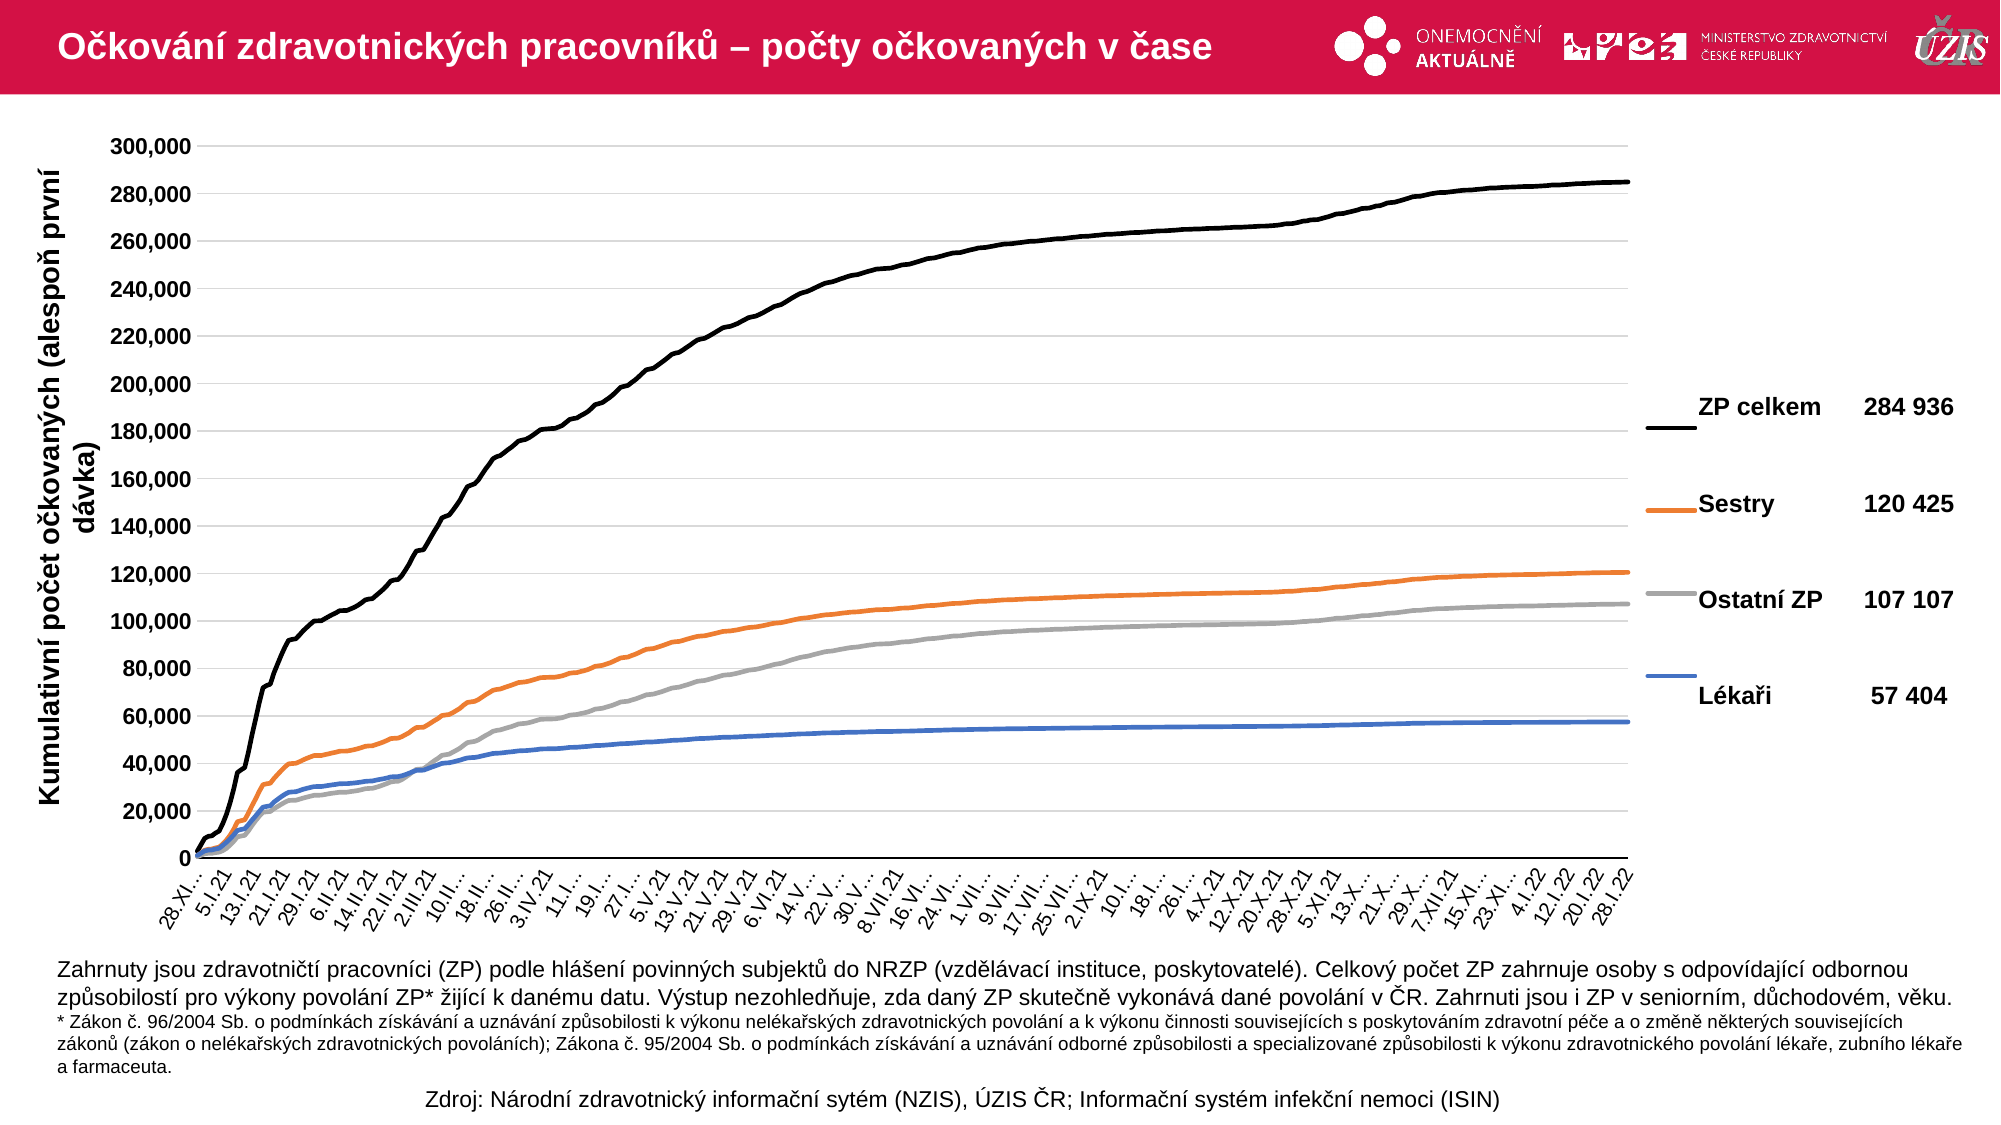

# Očkování zdravotnických pracovníků – počty očkovaných v čase

### Chart

| Category | ZP celkem | Sestry | Ostatní ZP | Lékaři |
|---|---|---|---|---|
| 28.XII.20 | 2942.0 | 1122.0 | 640.0 | 1180.0 |
| 29.XII.20 | 5609.0 | 2232.0 | 1248.0 | 2129.0 |
| 30.XII.20 | 8314.0 | 3369.0 | 1873.0 | 3072.0 |
| 31.XII.20 | 9206.0 | 3750.0 | 2046.0 | 3410.0 |
| 1.I.21 | 9443.0 | 3869.0 | 2075.0 | 3499.0 |
| 2.I.21 | 10604.0 | 4350.0 | 2363.0 | 3891.0 |
| 3.I.21 | 11446.0 | 4668.0 | 2574.0 | 4204.0 |
| 4.I.21 | 14615.0 | 6015.0 | 3201.0 | 5399.0 |
| 5.I.21 | 18532.0 | 7658.0 | 4164.0 | 6710.0 |
| 6.I.21 | 23460.0 | 9671.0 | 5582.0 | 8207.0 |
| 7.I.21 | 29292.0 | 12226.0 | 7183.0 | 9883.0 |
| 8.I.21 | 36080.0 | 15357.0 | 9030.0 | 11693.0 |
| 9.I.21 | 37243.0 | 15803.0 | 9338.0 | 12102.0 |
| 10.I.21 | 38201.0 | 16159.0 | 9647.0 | 12395.0 |
| 11.I.21 | 44616.0 | 18960.0 | 11514.0 | 14142.0 |
| 12.I.21 | 52037.0 | 22152.0 | 13796.0 | 16089.0 |
| 13.I.21 | 58647.0 | 25016.0 | 15839.0 | 17792.0 |
| 14.I.21 | 65630.0 | 28207.0 | 17729.0 | 19694.0 |
| 15.I.21 | 71827.0 | 30989.0 | 19341.0 | 21497.0 |
| 16.I.21 | 72763.0 | 31370.0 | 19561.0 | 21832.0 |
| 17.I.21 | 73311.0 | 31597.0 | 19657.0 | 22057.0 |
| 18.I.21 | 78000.0 | 33553.0 | 20832.0 | 23615.0 |
| 19.I.21 | 81801.0 | 35242.0 | 21765.0 | 24794.0 |
| 20.I.21 | 85520.0 | 36890.0 | 22709.0 | 25921.0 |
| 21.I.21 | 88913.0 | 38425.0 | 23567.0 | 26921.0 |
| 22.I.21 | 91804.0 | 39735.0 | 24319.0 | 27750.0 |
| 23.I.21 | 92194.0 | 39892.0 | 24383.0 | 27919.0 |
| 24.I.21 | 92430.0 | 40001.0 | 24428.0 | 28001.0 |
| 25.I.21 | 94037.0 | 40646.0 | 24879.0 | 28512.0 |
| 26.I.21 | 95803.0 | 41420.0 | 25332.0 | 29051.0 |
| 27.I.21 | 97253.0 | 42074.0 | 25729.0 | 29450.0 |
| 28.I.21 | 98642.0 | 42682.0 | 26132.0 | 29828.0 |
| 29.I.21 | 99922.0 | 43246.0 | 26516.0 | 30160.0 |
| 30.I.21 | 99993.0 | 43268.0 | 26540.0 | 30185.0 |
| 31.I.21 | 100064.0 | 43286.0 | 26572.0 | 30206.0 |
| 1.II.21 | 100958.0 | 43644.0 | 26864.0 | 30450.0 |
| 2.II.21 | 101826.0 | 43986.0 | 27154.0 | 30686.0 |
| 3.II.21 | 102643.0 | 44347.0 | 27387.0 | 30909.0 |
| 4.II.21 | 103352.0 | 44677.0 | 27571.0 | 31104.0 |
| 5.II.21 | 104281.0 | 45095.0 | 27806.0 | 31380.0 |
| 6.II.21 | 104332.0 | 45117.0 | 27815.0 | 31400.0 |
| 7.II.21 | 104383.0 | 45138.0 | 27833.0 | 31412.0 |
| 8.II.21 | 105025.0 | 45407.0 | 28070.0 | 31548.0 |
| 9.II.21 | 105680.0 | 45729.0 | 28265.0 | 31686.0 |
| 10.II.21 | 106545.0 | 46132.0 | 28532.0 | 31881.0 |
| 11.II.21 | 107600.0 | 46605.0 | 28883.0 | 32112.0 |
| 12.II.21 | 108802.0 | 47137.0 | 29275.0 | 32390.0 |
| 13.II.21 | 109187.0 | 47311.0 | 29387.0 | 32489.0 |
| 14.II.21 | 109371.0 | 47365.0 | 29453.0 | 32553.0 |
| 15.II.21 | 110694.0 | 47917.0 | 29868.0 | 32909.0 |
| 16.II.21 | 111986.0 | 48405.0 | 30374.0 | 33207.0 |
| 17.II.21 | 113361.0 | 48975.0 | 30919.0 | 33467.0 |
| 18.II.21 | 114926.0 | 49644.0 | 31477.0 | 33805.0 |
| 19.II.21 | 116783.0 | 50401.0 | 32131.0 | 34251.0 |
| 20.II.21 | 117243.0 | 50529.0 | 32357.0 | 34357.0 |
| 21.II.21 | 117406.0 | 50588.0 | 32414.0 | 34404.0 |
| 22.II.21 | 118999.0 | 51185.0 | 33099.0 | 34715.0 |
| 23.II.21 | 121297.0 | 52001.0 | 34101.0 | 35195.0 |
| 24.II.21 | 123797.0 | 52825.0 | 35179.0 | 35793.0 |
| 25.II.21 | 126829.0 | 54051.0 | 36331.0 | 36447.0 |
| 26.II.21 | 129436.0 | 55041.0 | 37405.0 | 36990.0 |
| 27.II.21 | 129744.0 | 55116.0 | 37564.0 | 37064.0 |
| 28.II.21 | 129965.0 | 55164.0 | 37694.0 | 37107.0 |
| 1.III.21 | 132513.0 | 56052.0 | 38807.0 | 37654.0 |
| 2.III.21 | 135271.0 | 57004.0 | 40017.0 | 38250.0 |
| 3.III.21 | 137938.0 | 57999.0 | 41129.0 | 38810.0 |
| 4.III.21 | 140393.0 | 58909.0 | 42130.0 | 39354.0 |
| 5.III.21 | 143361.0 | 60097.0 | 43317.0 | 39947.0 |
| 6.III.21 | 144068.0 | 60347.0 | 43607.0 | 40114.0 |
| 7.III.21 | 144583.0 | 60538.0 | 43822.0 | 40223.0 |
| 8.III.21 | 146530.0 | 61316.0 | 44665.0 | 40549.0 |
| 9.III.21 | 148678.0 | 62243.0 | 45488.0 | 40947.0 |
| 10.III.21 | 150927.0 | 63191.0 | 46386.0 | 41350.0 |
| 11.III.21 | 153931.0 | 64518.0 | 47584.0 | 41829.0 |
| 12.III.21 | 156553.0 | 65622.0 | 48697.0 | 42234.0 |
| 13.III.21 | 157212.0 | 65858.0 | 48981.0 | 42373.0 |
| 14.III.21 | 157781.0 | 66101.0 | 49222.0 | 42458.0 |
| 15.III.21 | 159371.0 | 66806.0 | 49854.0 | 42711.0 |
| 16.III.21 | 161703.0 | 67847.0 | 50783.0 | 43073.0 |
| 17.III.21 | 164020.0 | 68869.0 | 51722.0 | 43429.0 |
| 18.III.21 | 166047.0 | 69763.0 | 52500.0 | 43784.0 |
| 19.III.21 | 168310.0 | 70739.0 | 53457.0 | 44114.0 |
| 20.III.21 | 169185.0 | 71099.0 | 53857.0 | 44229.0 |
| 21.III.21 | 169633.0 | 71271.0 | 54063.0 | 44299.0 |
| 22.III.21 | 170789.0 | 71804.0 | 54512.0 | 44473.0 |
| 23.III.21 | 172028.0 | 72356.0 | 55006.0 | 44666.0 |
| 24.III.21 | 173098.0 | 72862.0 | 55423.0 | 44813.0 |
| 25.III.21 | 174397.0 | 73422.0 | 55968.0 | 45007.0 |
| 26.III.21 | 175775.0 | 74003.0 | 56546.0 | 45226.0 |
| 27.III.21 | 176150.0 | 74155.0 | 56706.0 | 45289.0 |
| 28.III.21 | 176495.0 | 74322.0 | 56842.0 | 45331.0 |
| 29.III.21 | 177278.0 | 74670.0 | 57152.0 | 45456.0 |
| 30.III.21 | 178306.0 | 75116.0 | 57574.0 | 45616.0 |
| 31.III.21 | 179428.0 | 75584.0 | 58069.0 | 45775.0 |
| 1.IV.21 | 180532.0 | 76038.0 | 58499.0 | 45995.0 |
| 2.IV.21 | 180800.0 | 76143.0 | 58586.0 | 46071.0 |
| 3.IV.21 | 180920.0 | 76185.0 | 58644.0 | 46091.0 |
| 4.IV.21 | 181036.0 | 76234.0 | 58682.0 | 46120.0 |
| 5.IV.21 | 181108.0 | 76270.0 | 58711.0 | 46127.0 |
| 6.IV.21 | 181674.0 | 76516.0 | 58941.0 | 46217.0 |
| 7.IV.21 | 182349.0 | 76834.0 | 59205.0 | 46310.0 |
| 8.IV.21 | 183597.0 | 77373.0 | 59745.0 | 46479.0 |
| 9.IV.21 | 184874.0 | 77947.0 | 60248.0 | 46679.0 |
| 10.IV.21 | 185251.0 | 78106.0 | 60421.0 | 46724.0 |
| 11.IV.21 | 185501.0 | 78207.0 | 60537.0 | 46757.0 |
| 12.IV.21 | 186443.0 | 78635.0 | 60915.0 | 46893.0 |
| 13.IV.21 | 187257.0 | 79014.0 | 61228.0 | 47015.0 |
| 14.IV.21 | 188202.0 | 79468.0 | 61614.0 | 47120.0 |
| 15.IV.21 | 189570.0 | 80128.0 | 62165.0 | 47277.0 |
| 16.IV.21 | 191120.0 | 80854.0 | 62814.0 | 47452.0 |
| 17.IV.21 | 191542.0 | 81058.0 | 62991.0 | 47493.0 |
| 18.IV.21 | 191982.0 | 81249.0 | 63185.0 | 47548.0 |
| 19.IV.21 | 193088.0 | 81771.0 | 63642.0 | 47675.0 |
| 20.IV.21 | 194137.0 | 82275.0 | 64068.0 | 47794.0 |
| 21.IV.21 | 195430.0 | 82934.0 | 64568.0 | 47928.0 |
| 22.IV.21 | 196903.0 | 83659.0 | 65169.0 | 48075.0 |
| 23.IV.21 | 198419.0 | 84370.0 | 65817.0 | 48232.0 |
| 24.IV.21 | 198860.0 | 84570.0 | 66002.0 | 48288.0 |
| 25.IV.21 | 199234.0 | 84758.0 | 66153.0 | 48323.0 |
| 26.IV.21 | 200436.0 | 85365.0 | 66636.0 | 48435.0 |
| 27.IV.21 | 201528.0 | 85913.0 | 67059.0 | 48556.0 |
| 28.IV.21 | 202920.0 | 86616.0 | 67627.0 | 48677.0 |
| 29.IV.21 | 204396.0 | 87373.0 | 68214.0 | 48809.0 |
| 30.IV.21 | 205801.0 | 88021.0 | 68832.0 | 48948.0 |
| 1.V.21 | 206138.0 | 88175.0 | 68986.0 | 48977.0 |
| 2.V.21 | 206476.0 | 88328.0 | 69141.0 | 49007.0 |
| 3.V.21 | 207562.0 | 88837.0 | 69597.0 | 49128.0 |
| 4.V.21 | 208668.0 | 89359.0 | 70056.0 | 49253.0 |
| 5.V.21 | 209817.0 | 89884.0 | 70583.0 | 49350.0 |
| 6.V.21 | 211014.0 | 90432.0 | 71115.0 | 49467.0 |
| 7.V.21 | 212322.0 | 91004.0 | 71678.0 | 49640.0 |
| 8.V.21 | 212825.0 | 91221.0 | 71901.0 | 49703.0 |
| 9.V.21 | 213135.0 | 91328.0 | 72072.0 | 49735.0 |
| 10.V.21 | 214110.0 | 91726.0 | 72549.0 | 49835.0 |
| 11.V.21 | 215138.0 | 92205.0 | 72982.0 | 49951.0 |
| 12.V.21 | 216178.0 | 92638.0 | 73459.0 | 50081.0 |
| 13.V.21 | 217322.0 | 93073.0 | 74008.0 | 50241.0 |
| 14.V.21 | 218328.0 | 93440.0 | 74520.0 | 50368.0 |
| 15.V.21 | 218771.0 | 93602.0 | 74730.0 | 50439.0 |
| 16.V.21 | 219059.0 | 93706.0 | 74882.0 | 50471.0 |
| 17.V.21 | 219848.0 | 94023.0 | 75272.0 | 50553.0 |
| 18.V.21 | 220731.0 | 94396.0 | 75690.0 | 50645.0 |
| 19.V.21 | 221641.0 | 94757.0 | 76154.0 | 50730.0 |
| 20.V.21 | 222579.0 | 95150.0 | 76599.0 | 50830.0 |
| 21.V.21 | 223508.0 | 95515.0 | 77056.0 | 50937.0 |
| 22.V.21 | 223862.0 | 95660.0 | 77234.0 | 50968.0 |
| 23.V.21 | 224091.0 | 95758.0 | 77350.0 | 50983.0 |
| 24.V.21 | 224644.0 | 95973.0 | 77639.0 | 51032.0 |
| 25.V.21 | 225273.0 | 96212.0 | 77969.0 | 51092.0 |
| 26.V.21 | 226129.0 | 96564.0 | 78381.0 | 51184.0 |
| 27.V.21 | 226915.0 | 96893.0 | 78757.0 | 51265.0 |
| 28.V.21 | 227743.0 | 97178.0 | 79196.0 | 51369.0 |
| 29.V.21 | 228111.0 | 97321.0 | 79384.0 | 51406.0 |
| 30.V.21 | 228403.0 | 97412.0 | 79552.0 | 51439.0 |
| 31.V.21 | 229097.0 | 97689.0 | 79895.0 | 51513.0 |
| 1.VI.21 | 229821.0 | 97960.0 | 80267.0 | 51594.0 |
| 2.VI.21 | 230711.0 | 98304.0 | 80719.0 | 51688.0 |
| 3.VI.21 | 231552.0 | 98657.0 | 81137.0 | 51758.0 |
| 4.VI.21 | 232442.0 | 98982.0 | 81604.0 | 51856.0 |
| 5.VI.21 | 232868.0 | 99119.0 | 81866.0 | 51883.0 |
| 6.VI.21 | 233276.0 | 99249.0 | 82111.0 | 51916.0 |
| 7.VI.21 | 234173.0 | 99586.0 | 82590.0 | 51997.0 |
| 8.VI.21 | 235159.0 | 99926.0 | 83138.0 | 52095.0 |
| 9.VI.21 | 236085.0 | 100276.0 | 83629.0 | 52180.0 |
| 10.VI.21 | 236965.0 | 100637.0 | 84063.0 | 52265.0 |
| 11.VI.21 | 237824.0 | 100938.0 | 84527.0 | 52359.0 |
| 12.VI.21 | 238352.0 | 101146.0 | 84818.0 | 52388.0 |
| 13.VI.21 | 238727.0 | 101263.0 | 85046.0 | 52418.0 |
| 14.VI.21 | 239398.0 | 101507.0 | 85403.0 | 52488.0 |
| 15.VI.21 | 240163.0 | 101781.0 | 85839.0 | 52543.0 |
| 16.VI.21 | 240869.0 | 102022.0 | 86229.0 | 52618.0 |
| 17.VI.21 | 241588.0 | 102293.0 | 86598.0 | 52697.0 |
| 18.VI.21 | 242265.0 | 102510.0 | 86980.0 | 52775.0 |
| 19.VI.21 | 242601.0 | 102628.0 | 87171.0 | 52802.0 |
| 20.VI.21 | 242862.0 | 102722.0 | 87313.0 | 52827.0 |
| 21.VI.21 | 243377.0 | 102900.0 | 87612.0 | 52865.0 |
| 22.VI.21 | 243967.0 | 103121.0 | 87931.0 | 52915.0 |
| 23.VI.21 | 244468.0 | 103310.0 | 88188.0 | 52970.0 |
| 24.VI.21 | 244971.0 | 103471.0 | 88478.0 | 53022.0 |
| 25.VI.21 | 245474.0 | 103657.0 | 88738.0 | 53079.0 |
| 26.VI.21 | 245731.0 | 103748.0 | 88890.0 | 53093.0 |
| 27.VI.21 | 245924.0 | 103816.0 | 89003.0 | 53105.0 |
| 28.VI.21 | 246422.0 | 103997.0 | 89276.0 | 53149.0 |
| 29.VI.21 | 246885.0 | 104165.0 | 89525.0 | 53195.0 |
| 30.VI.21 | 247368.0 | 104346.0 | 89769.0 | 53253.0 |
| 1.VII.21 | 247733.0 | 104487.0 | 89948.0 | 53298.0 |
| 2.VII.21 | 248219.0 | 104680.0 | 90186.0 | 53353.0 |
| 3.VII.21 | 248317.0 | 104714.0 | 90238.0 | 53365.0 |
| 4.VII.21 | 248434.0 | 104759.0 | 90298.0 | 53377.0 |
| 5.VII.21 | 248547.0 | 104808.0 | 90356.0 | 53383.0 |
| 6.VII.21 | 248648.0 | 104840.0 | 90416.0 | 53392.0 |
| 7.VII.21 | 249061.0 | 105004.0 | 90625.0 | 53432.0 |
| 8.VII.21 | 249512.0 | 105182.0 | 90843.0 | 53487.0 |
| 9.VII.21 | 249958.0 | 105355.0 | 91068.0 | 53535.0 |
| 10.VII.21 | 250126.0 | 105415.0 | 91161.0 | 53550.0 |
| 11.VII.21 | 250247.0 | 105464.0 | 91219.0 | 53564.0 |
| 12.VII.21 | 250693.0 | 105626.0 | 91455.0 | 53612.0 |
| 13.VII.21 | 251141.0 | 105811.0 | 91675.0 | 53655.0 |
| 14.VII.21 | 251631.0 | 106014.0 | 91916.0 | 53701.0 |
| 15.VII.21 | 252130.0 | 106205.0 | 92164.0 | 53761.0 |
| 16.VII.21 | 252620.0 | 106388.0 | 92416.0 | 53816.0 |
| 17.VII.21 | 252802.0 | 106438.0 | 92526.0 | 53838.0 |
| 18.VII.21 | 252949.0 | 106496.0 | 92596.0 | 53857.0 |
| 19.VII.21 | 253372.0 | 106666.0 | 92800.0 | 53906.0 |
| 20.VII.21 | 253728.0 | 106815.0 | 92961.0 | 53952.0 |
| 21.VII.21 | 254198.0 | 106995.0 | 93182.0 | 54021.0 |
| 22.VII.21 | 254595.0 | 107173.0 | 93363.0 | 54059.0 |
| 23.VII.21 | 254988.0 | 107320.0 | 93576.0 | 54092.0 |
| 24.VII.21 | 255100.0 | 107364.0 | 93638.0 | 54098.0 |
| 25.VII.21 | 255190.0 | 107390.0 | 93693.0 | 54107.0 |
| 26.VII.21 | 255579.0 | 107558.0 | 93874.0 | 54147.0 |
| 27.VII.21 | 256001.0 | 107728.0 | 94073.0 | 54200.0 |
| 28.VII.21 | 256364.0 | 107879.0 | 94250.0 | 54235.0 |
| 29.VII.21 | 256701.0 | 108028.0 | 94410.0 | 54263.0 |
| 30.VII.21 | 257123.0 | 108193.0 | 94622.0 | 54308.0 |
| 31.VII.21 | 257245.0 | 108232.0 | 94688.0 | 54325.0 |
| 1.VIII.21 | 257348.0 | 108272.0 | 94738.0 | 54338.0 |
| 2.VIII.21 | 257631.0 | 108371.0 | 94885.0 | 54375.0 |
| 3.VIII.21 | 257899.0 | 108483.0 | 95015.0 | 54401.0 |
| 4.VIII.21 | 258213.0 | 108612.0 | 95160.0 | 54441.0 |
| 5.VIII.21 | 258480.0 | 108721.0 | 95287.0 | 54472.0 |
| 6.VIII.21 | 258761.0 | 108840.0 | 95416.0 | 54505.0 |
| 7.VIII.21 | 258834.0 | 108862.0 | 95454.0 | 54518.0 |
| 8.VIII.21 | 258898.0 | 108887.0 | 95488.0 | 54523.0 |
| 9.VIII.21 | 259109.0 | 108972.0 | 95592.0 | 54545.0 |
| 10.VIII.21 | 259319.0 | 109051.0 | 95708.0 | 54560.0 |
| 11.VIII.21 | 259482.0 | 109121.0 | 95781.0 | 54580.0 |
| 12.VIII.21 | 259716.0 | 109227.0 | 95886.0 | 54603.0 |
| 13.VIII.21 | 259908.0 | 109290.0 | 95990.0 | 54628.0 |
| 14.VIII.21 | 259965.0 | 109311.0 | 96016.0 | 54638.0 |
| 15.VIII.21 | 260011.0 | 109333.0 | 96035.0 | 54643.0 |
| 16.VIII.21 | 260193.0 | 109416.0 | 96117.0 | 54660.0 |
| 17.VIII.21 | 260375.0 | 109495.0 | 96196.0 | 54684.0 |
| 18.VIII.21 | 260543.0 | 109557.0 | 96279.0 | 54707.0 |
| 19.VIII.21 | 260707.0 | 109627.0 | 96351.0 | 54729.0 |
| 20.VIII.21 | 260953.0 | 109742.0 | 96449.0 | 54762.0 |
| 21.VIII.21 | 260995.0 | 109756.0 | 96467.0 | 54772.0 |
| 22.VIII.21 | 261028.0 | 109767.0 | 96486.0 | 54775.0 |
| 23.VIII.21 | 261230.0 | 109863.0 | 96580.0 | 54787.0 |
| 24.VIII.21 | 261421.0 | 109951.0 | 96655.0 | 54815.0 |
| 25.VIII.21 | 261589.0 | 110018.0 | 96732.0 | 54839.0 |
| 26.VIII.21 | 261751.0 | 110090.0 | 96795.0 | 54866.0 |
| 27.VIII.21 | 261970.0 | 110178.0 | 96898.0 | 54894.0 |
| 28.VIII.21 | 262014.0 | 110194.0 | 96924.0 | 54896.0 |
| 29.VIII.21 | 262047.0 | 110210.0 | 96934.0 | 54903.0 |
| 30.VIII.21 | 262220.0 | 110282.0 | 97013.0 | 54925.0 |
| 31.VIII.21 | 262385.0 | 110343.0 | 97092.0 | 54950.0 |
| 1.IX.21 | 262510.0 | 110399.0 | 97141.0 | 54970.0 |
| 2.IX.21 | 262684.0 | 110472.0 | 97214.0 | 54998.0 |
| 3.IX.21 | 262879.0 | 110548.0 | 97307.0 | 55024.0 |
| 4.IX.21 | 262914.0 | 110560.0 | 97322.0 | 55032.0 |
| 5.IX.21 | 262947.0 | 110570.0 | 97340.0 | 55037.0 |
| 6.IX.21 | 263083.0 | 110629.0 | 97404.0 | 55050.0 |
| 7.IX.21 | 263173.0 | 110671.0 | 97439.0 | 55063.0 |
| 8.IX.21 | 263297.0 | 110722.0 | 97492.0 | 55083.0 |
| 9.IX.21 | 263440.0 | 110778.0 | 97551.0 | 55111.0 |
| 10.IX.21 | 263586.0 | 110829.0 | 97621.0 | 55136.0 |
| 11.IX.21 | 263621.0 | 110846.0 | 97637.0 | 55138.0 |
| 12.IX.21 | 263644.0 | 110853.0 | 97650.0 | 55141.0 |
| 13.IX.21 | 263755.0 | 110897.0 | 97698.0 | 55160.0 |
| 14.IX.21 | 263886.0 | 110959.0 | 97749.0 | 55178.0 |
| 15.IX.21 | 263992.0 | 111007.0 | 97792.0 | 55193.0 |
| 16.IX.21 | 264113.0 | 111064.0 | 97838.0 | 55211.0 |
| 17.IX.21 | 264277.0 | 111131.0 | 97910.0 | 55236.0 |
| 18.IX.21 | 264318.0 | 111148.0 | 97929.0 | 55241.0 |
| 19.IX.21 | 264331.0 | 111155.0 | 97935.0 | 55241.0 |
| 20.IX.21 | 264433.0 | 111193.0 | 97979.0 | 55261.0 |
| 21.IX.21 | 264537.0 | 111242.0 | 98026.0 | 55269.0 |
| 22.IX.21 | 264634.0 | 111285.0 | 98069.0 | 55280.0 |
| 23.IX.21 | 264769.0 | 111338.0 | 98127.0 | 55304.0 |
| 24.IX.21 | 264935.0 | 111410.0 | 98196.0 | 55329.0 |
| 25.IX.21 | 264967.0 | 111420.0 | 98212.0 | 55335.0 |
| 26.IX.21 | 264977.0 | 111424.0 | 98218.0 | 55335.0 |
| 27.IX.21 | 265074.0 | 111467.0 | 98260.0 | 55347.0 |
| 28.IX.21 | 265082.0 | 111469.0 | 98266.0 | 55347.0 |
| 29.IX.21 | 265167.0 | 111510.0 | 98293.0 | 55364.0 |
| 30.IX.21 | 265267.0 | 111549.0 | 98339.0 | 55379.0 |
| 1.X.21 | 265359.0 | 111583.0 | 98377.0 | 55399.0 |
| 2.X.21 | 265380.0 | 111590.0 | 98385.0 | 55405.0 |
| 3.X.21 | 265394.0 | 111597.0 | 98392.0 | 55405.0 |
| 4.X.21 | 265462.0 | 111625.0 | 98422.0 | 55415.0 |
| 5.X.21 | 265545.0 | 111672.0 | 98451.0 | 55422.0 |
| 6.X.21 | 265644.0 | 111721.0 | 98489.0 | 55434.0 |
| 7.X.21 | 265714.0 | 111749.0 | 98513.0 | 55452.0 |
| 8.X.21 | 265826.0 | 111799.0 | 98561.0 | 55466.0 |
| 9.X.21 | 265851.0 | 111809.0 | 98570.0 | 55472.0 |
| 10.X.21 | 265863.0 | 111814.0 | 98577.0 | 55472.0 |
| 11.X.21 | 265940.0 | 111844.0 | 98605.0 | 55491.0 |
| 12.X.21 | 266025.0 | 111865.0 | 98651.0 | 55509.0 |
| 13.X.21 | 266106.0 | 111902.0 | 98688.0 | 55516.0 |
| 14.X.21 | 266174.0 | 111932.0 | 98716.0 | 55526.0 |
| 15.X.21 | 266294.0 | 111977.0 | 98774.0 | 55543.0 |
| 16.X.21 | 266325.0 | 111989.0 | 98791.0 | 55545.0 |
| 17.X.21 | 266355.0 | 112006.0 | 98802.0 | 55547.0 |
| 18.X.21 | 266486.0 | 112058.0 | 98860.0 | 55568.0 |
| 19.X.21 | 266581.0 | 112114.0 | 98892.0 | 55575.0 |
| 20.X.21 | 266713.0 | 112173.0 | 98951.0 | 55589.0 |
| 21.X.21 | 266952.0 | 112287.0 | 99051.0 | 55614.0 |
| 22.X.21 | 267259.0 | 112411.0 | 99195.0 | 55653.0 |
| 23.X.21 | 267342.0 | 112437.0 | 99245.0 | 55660.0 |
| 24.X.21 | 267406.0 | 112461.0 | 99279.0 | 55666.0 |
| 25.X.21 | 267668.0 | 112585.0 | 99396.0 | 55687.0 |
| 26.X.21 | 268030.0 | 112753.0 | 99553.0 | 55724.0 |
| 27.X.21 | 268448.0 | 112954.0 | 99723.0 | 55771.0 |
| 28.X.21 | 268530.0 | 112990.0 | 99762.0 | 55778.0 |
| 29.X.21 | 268909.0 | 113154.0 | 99943.0 | 55812.0 |
| 30.X.21 | 269017.0 | 113200.0 | 99993.0 | 55824.0 |
| 31.X.21 | 269087.0 | 113232.0 | 100028.0 | 55827.0 |
| 1.XI.21 | 269504.0 | 113401.0 | 100232.0 | 55871.0 |
| 2.XI.21 | 269923.0 | 113602.0 | 100410.0 | 55911.0 |
| 3.XI.21 | 270340.0 | 113792.0 | 100602.0 | 55946.0 |
| 4.XI.21 | 270841.0 | 114025.0 | 100811.0 | 56005.0 |
| 5.XI.21 | 271402.0 | 114272.0 | 101062.0 | 56068.0 |
| 6.XI.21 | 271557.0 | 114330.0 | 101135.0 | 56092.0 |
| 7.XI.21 | 271654.0 | 114368.0 | 101179.0 | 56107.0 |
| 8.XI.21 | 272054.0 | 114554.0 | 101363.0 | 56137.0 |
| 9.XI.21 | 272394.0 | 114709.0 | 101513.0 | 56172.0 |
| 10.XI.21 | 272779.0 | 114897.0 | 101677.0 | 56205.0 |
| 11.XI.21 | 273178.0 | 115074.0 | 101865.0 | 56239.0 |
| 12.XI.21 | 273713.0 | 115279.0 | 102131.0 | 56303.0 |
| 13.XI.21 | 273837.0 | 115338.0 | 102185.0 | 56314.0 |
| 14.XI.21 | 273923.0 | 115377.0 | 102223.0 | 56323.0 |
| 15.XI.21 | 274343.0 | 115567.0 | 102406.0 | 56370.0 |
| 16.XI.21 | 274815.0 | 115771.0 | 102618.0 | 56426.0 |
| 17.XI.21 | 274919.0 | 115821.0 | 102657.0 | 56441.0 |
| 18.XI.21 | 275428.0 | 116045.0 | 102897.0 | 56486.0 |
| 19.XI.21 | 276051.0 | 116322.0 | 103176.0 | 56553.0 |
| 20.XI.21 | 276247.0 | 116413.0 | 103255.0 | 56579.0 |
| 21.XI.21 | 276389.0 | 116480.0 | 103319.0 | 56590.0 |
| 22.XI.21 | 276810.0 | 116666.0 | 103506.0 | 56638.0 |
| 23.XI.21 | 277231.0 | 116845.0 | 103699.0 | 56687.0 |
| 24.XI.21 | 277694.0 | 117071.0 | 103900.0 | 56723.0 |
| 25.XI.21 | 278172.0 | 117286.0 | 104112.0 | 56774.0 |
| 26.XI.21 | 278690.0 | 117524.0 | 104332.0 | 56834.0 |
| 27.XI.21 | 278840.0 | 117586.0 | 104410.0 | 56844.0 |
| 28.XI.21 | 278891.0 | 117609.0 | 104433.0 | 56849.0 |
| 29.XI.21 | 279241.0 | 117759.0 | 104603.0 | 56879.0 |
| 30.XI.21 | 279576.0 | 117919.0 | 104750.0 | 56907.0 |
| 1.XII.21 | 279926.0 | 118074.0 | 104911.0 | 56941.0 |
| 2.XII.21 | 280180.0 | 118190.0 | 105023.0 | 56967.0 |
| 3.XII.21 | 280444.0 | 118304.0 | 105142.0 | 56998.0 |
| 4.XII.21 | 280497.0 | 118331.0 | 105164.0 | 57002.0 |
| 5.XII.21 | 280518.0 | 118342.0 | 105172.0 | 57004.0 |
| 6.XII.21 | 280711.0 | 118442.0 | 105245.0 | 57024.0 |
| 7.XII.21 | 280890.0 | 118526.0 | 105322.0 | 57042.0 |
| 8.XII.21 | 281103.0 | 118626.0 | 105411.0 | 57066.0 |
| 9.XII.21 | 281271.0 | 118701.0 | 105485.0 | 57085.0 |
| 10.XII.21 | 281459.0 | 118783.0 | 105572.0 | 57104.0 |
| 11.XII.21 | 281496.0 | 118797.0 | 105591.0 | 57108.0 |
| 12.XII.21 | 281522.0 | 118808.0 | 105604.0 | 57110.0 |
| 13.XII.21 | 281697.0 | 118894.0 | 105680.0 | 57123.0 |
| 14.XII.21 | 281843.0 | 118956.0 | 105753.0 | 57134.0 |
| 15.XII.21 | 281981.0 | 119036.0 | 105799.0 | 57146.0 |
| 16.XII.21 | 282153.0 | 119117.0 | 105873.0 | 57163.0 |
| 17.XII.21 | 282344.0 | 119201.0 | 105963.0 | 57180.0 |
| 18.XII.21 | 282399.0 | 119226.0 | 105989.0 | 57184.0 |
| 19.XII.21 | 282414.0 | 119230.0 | 105998.0 | 57186.0 |
| 20.XII.21 | 282536.0 | 119287.0 | 106054.0 | 57195.0 |
| 21.XII.21 | 282642.0 | 119327.0 | 106112.0 | 57203.0 |
| 22.XII.21 | 282733.0 | 119366.0 | 106151.0 | 57216.0 |
| 23.XII.21 | 282765.0 | 119386.0 | 106161.0 | 57218.0 |
| 27.XII.21 | 282827.0 | 119413.0 | 106189.0 | 57225.0 |
| 28.XII.21 | 282896.0 | 119448.0 | 106218.0 | 57230.0 |
| 29.XII.21 | 282964.0 | 119487.0 | 106244.0 | 57233.0 |
| 30.XII.21 | 283037.0 | 119521.0 | 106277.0 | 57239.0 |
| 31.XII.21 | 283044.0 | 119524.0 | 106279.0 | 57241.0 |
| 2.I.22 | 283051.0 | 119527.0 | 106282.0 | 57242.0 |
| 3.I.22 | 283131.0 | 119571.0 | 106313.0 | 57247.0 |
| 4.I.22 | 283211.0 | 119603.0 | 106356.0 | 57252.0 |
| 5.I.22 | 283314.0 | 119662.0 | 106390.0 | 57262.0 |
| 6.I.22 | 283429.0 | 119716.0 | 106441.0 | 57272.0 |
| 7.I.22 | 283607.0 | 119802.0 | 106518.0 | 57287.0 |
| 8.I.22 | 283630.0 | 119810.0 | 106530.0 | 57290.0 |
| 9.I.22 | 283648.0 | 119815.0 | 106542.0 | 57291.0 |
| 10.I.22 | 283733.0 | 119855.0 | 106579.0 | 57299.0 |
| 11.I.22 | 283831.0 | 119907.0 | 106618.0 | 57306.0 |
| 12.I.22 | 283937.0 | 119954.0 | 106665.0 | 57318.0 |
| 13.I.22 | 284057.0 | 120014.0 | 106714.0 | 57329.0 |
| 14.I.22 | 284212.0 | 120097.0 | 106774.0 | 57341.0 |
| 15.I.22 | 284250.0 | 120112.0 | 106794.0 | 57344.0 |
| 16.I.22 | 284266.0 | 120118.0 | 106804.0 | 57344.0 |
| 17.I.22 | 284360.0 | 120164.0 | 106843.0 | 57353.0 |
| 18.I.22 | 284470.0 | 120219.0 | 106891.0 | 57360.0 |
| 19.I.22 | 284539.0 | 120258.0 | 106918.0 | 57363.0 |
| 20.I.22 | 284600.0 | 120287.0 | 106943.0 | 57370.0 |
| 21.I.22 | 284696.0 | 120324.0 | 106993.0 | 57379.0 |
| 22.I.22 | 284704.0 | 120327.0 | 106997.0 | 57380.0 |
| 23.I.22 | 284712.0 | 120330.0 | 107002.0 | 57380.0 |
| 24.I.22 | 284752.0 | 120345.0 | 107023.0 | 57384.0 |
| 25.I.22 | 284794.0 | 120363.0 | 107042.0 | 57389.0 |
| 26.I.22 | 284838.0 | 120379.0 | 107064.0 | 57395.0 |
| 27.I.22 | 284876.0 | 120397.0 | 107082.0 | 57397.0 |
| 28.I.22 | 284936.0 | 120425.0 | 107107.0 | 57404.0 |
| ZP celkem | 284 936 |
| --- | --- |
| Sestry | 120 425 |
| Ostatní ZP | 107 107 |
| Lékaři | 57 404 |
Kumulativní počet očkovaných (alespoň první dávka)
Zahrnuty jsou zdravotničtí pracovníci (ZP) podle hlášení povinných subjektů do NRZP (vzdělávací instituce, poskytovatelé). Celkový počet ZP zahrnuje osoby s odpovídající odbornou způsobilostí pro výkony povolání ZP* žijící k danému datu. Výstup nezohledňuje, zda daný ZP skutečně vykonává dané povolání v ČR. Zahrnuti jsou i ZP v seniorním, důchodovém, věku.
* Zákon č. 96/2004 Sb. o podmínkách získávání a uznávání způsobilosti k výkonu nelékařských zdravotnických povolání a k výkonu činnosti souvisejících s poskytováním zdravotní péče a o změně některých souvisejících zákonů (zákon o nelékařských zdravotnických povoláních); Zákona č. 95/2004 Sb. o podmínkách získávání a uznávání odborné způsobilosti a specializované způsobilosti k výkonu zdravotnického povolání lékaře, zubního lékaře a farmaceuta.
Zdroj: Národní zdravotnický informační sytém (NZIS), ÚZIS ČR; Informační systém infekční nemoci (ISIN)